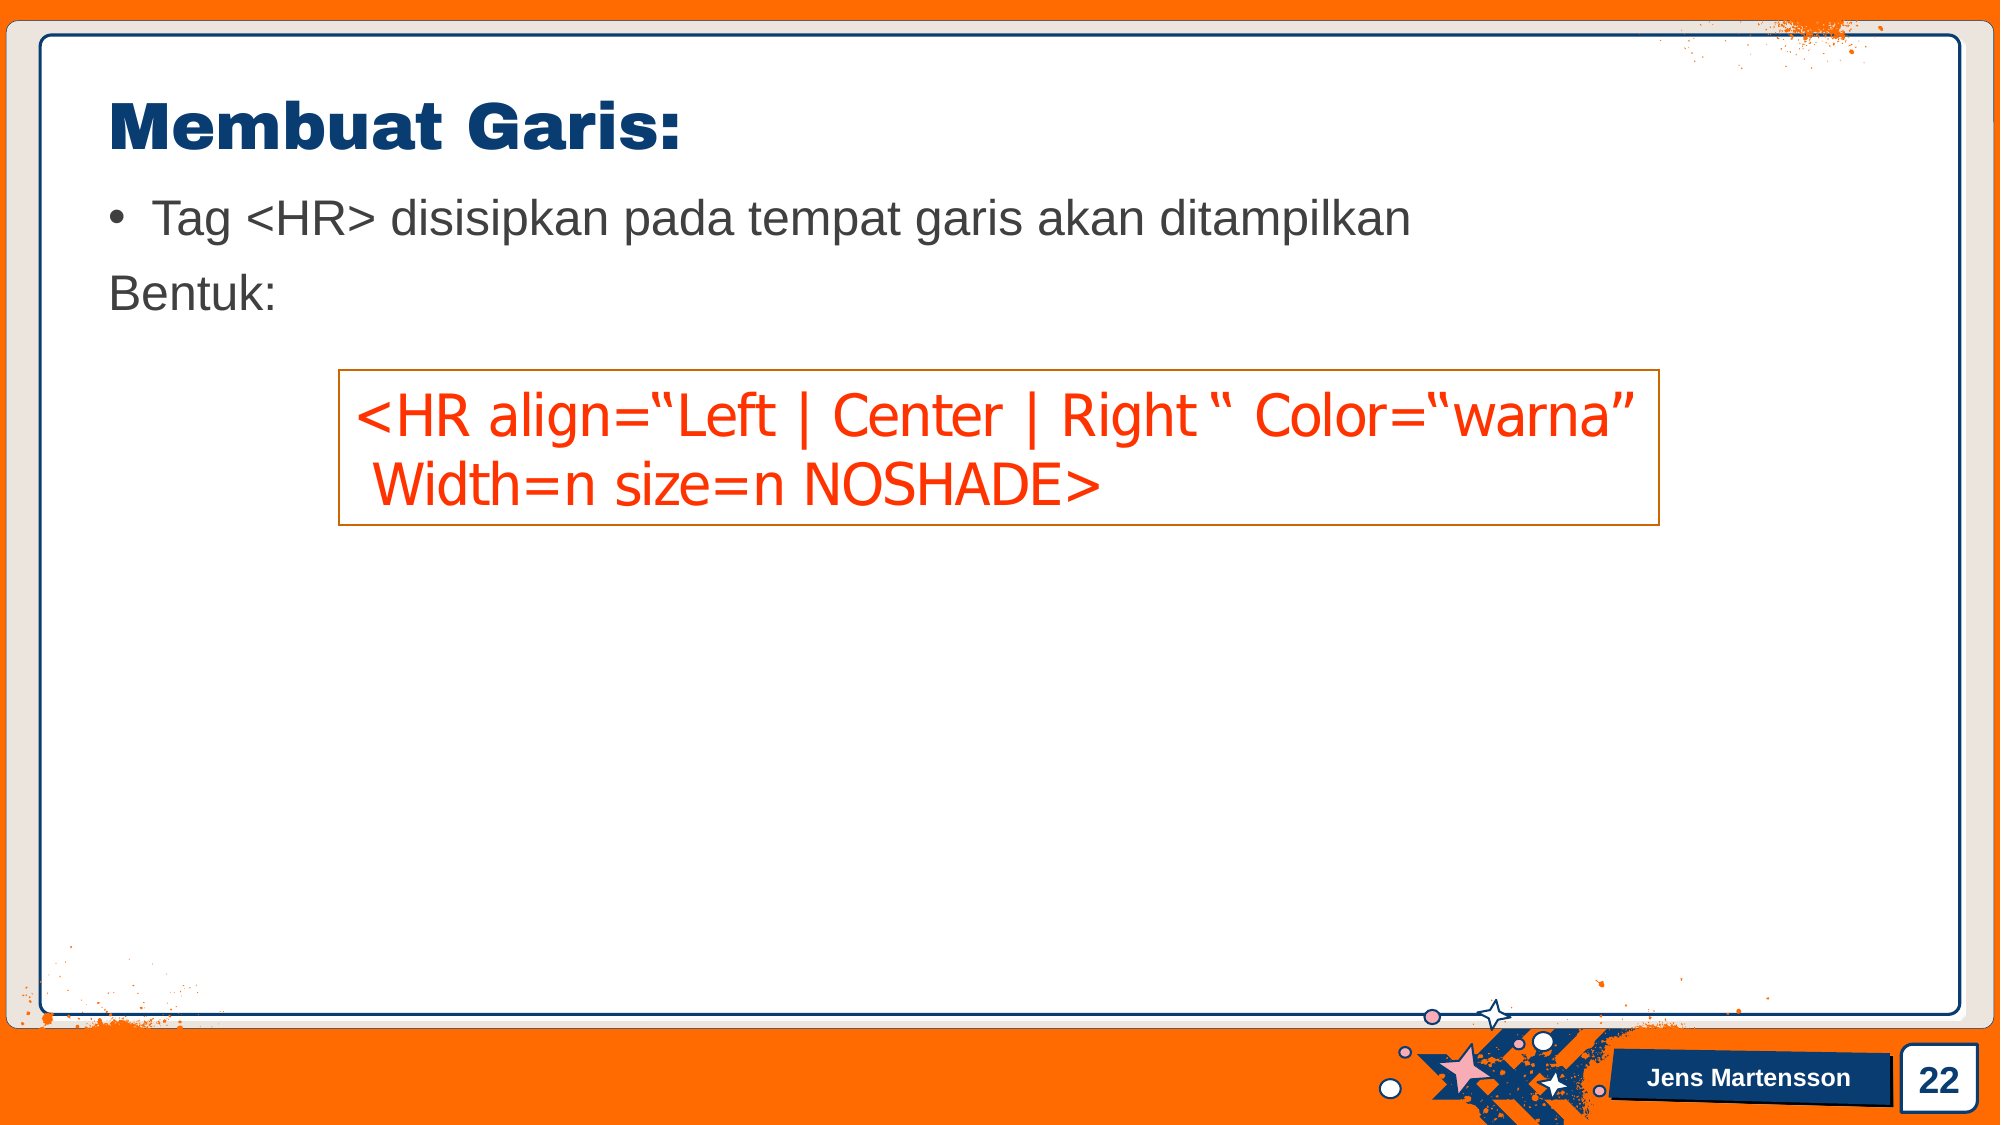

# Membuat Garis:
Tag <HR> disisipkan pada tempat garis akan ditampilkan
Bentuk:

<HR align=“Left | Center | Right “ Color=“warna”  Width=n size=n NOSHADE>
22